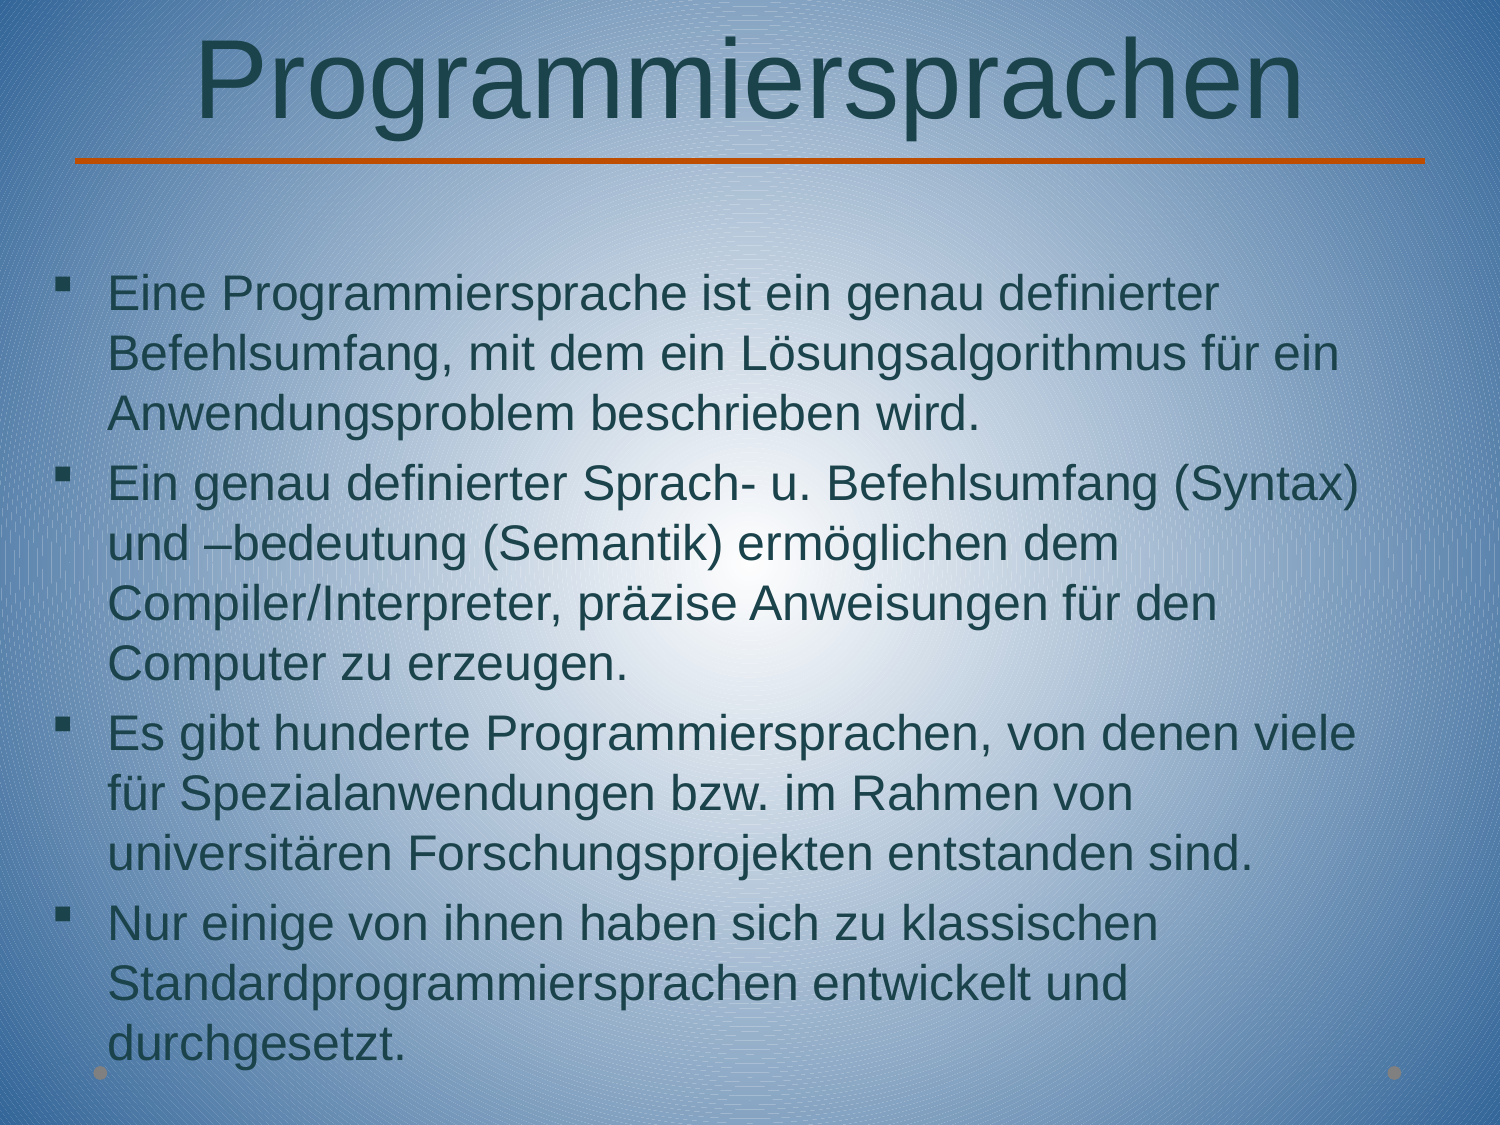

# Programmiersprachen
Eine Programmiersprache ist ein genau definierter Befehlsumfang, mit dem ein Lösungsalgorithmus für ein Anwendungsproblem beschrieben wird.
Ein genau definierter Sprach- u. Befehlsumfang (Syntax) und –bedeutung (Semantik) ermöglichen dem Compiler/Interpreter, präzise Anweisungen für den Computer zu erzeugen.
Es gibt hunderte Programmiersprachen, von denen viele für Spezialanwendungen bzw. im Rahmen von universitären Forschungsprojekten entstanden sind.
Nur einige von ihnen haben sich zu klassischen Standardprogrammiersprachen entwickelt und durchgesetzt.